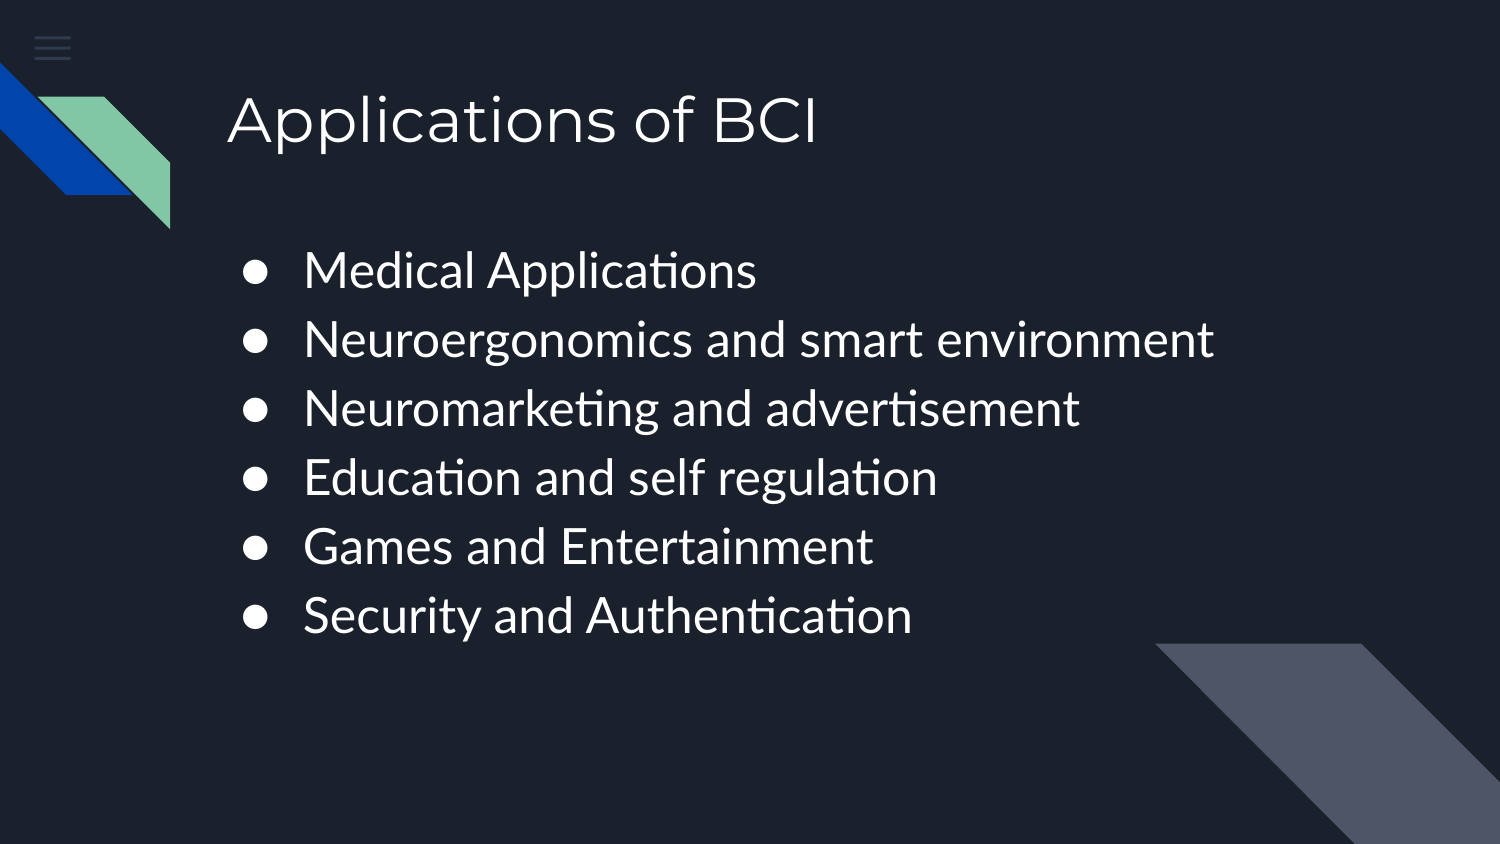

# Applications of BCI
Medical Applications
Neuroergonomics and smart environment
Neuromarketing and advertisement
Education and self regulation
Games and Entertainment
Security and Authentication